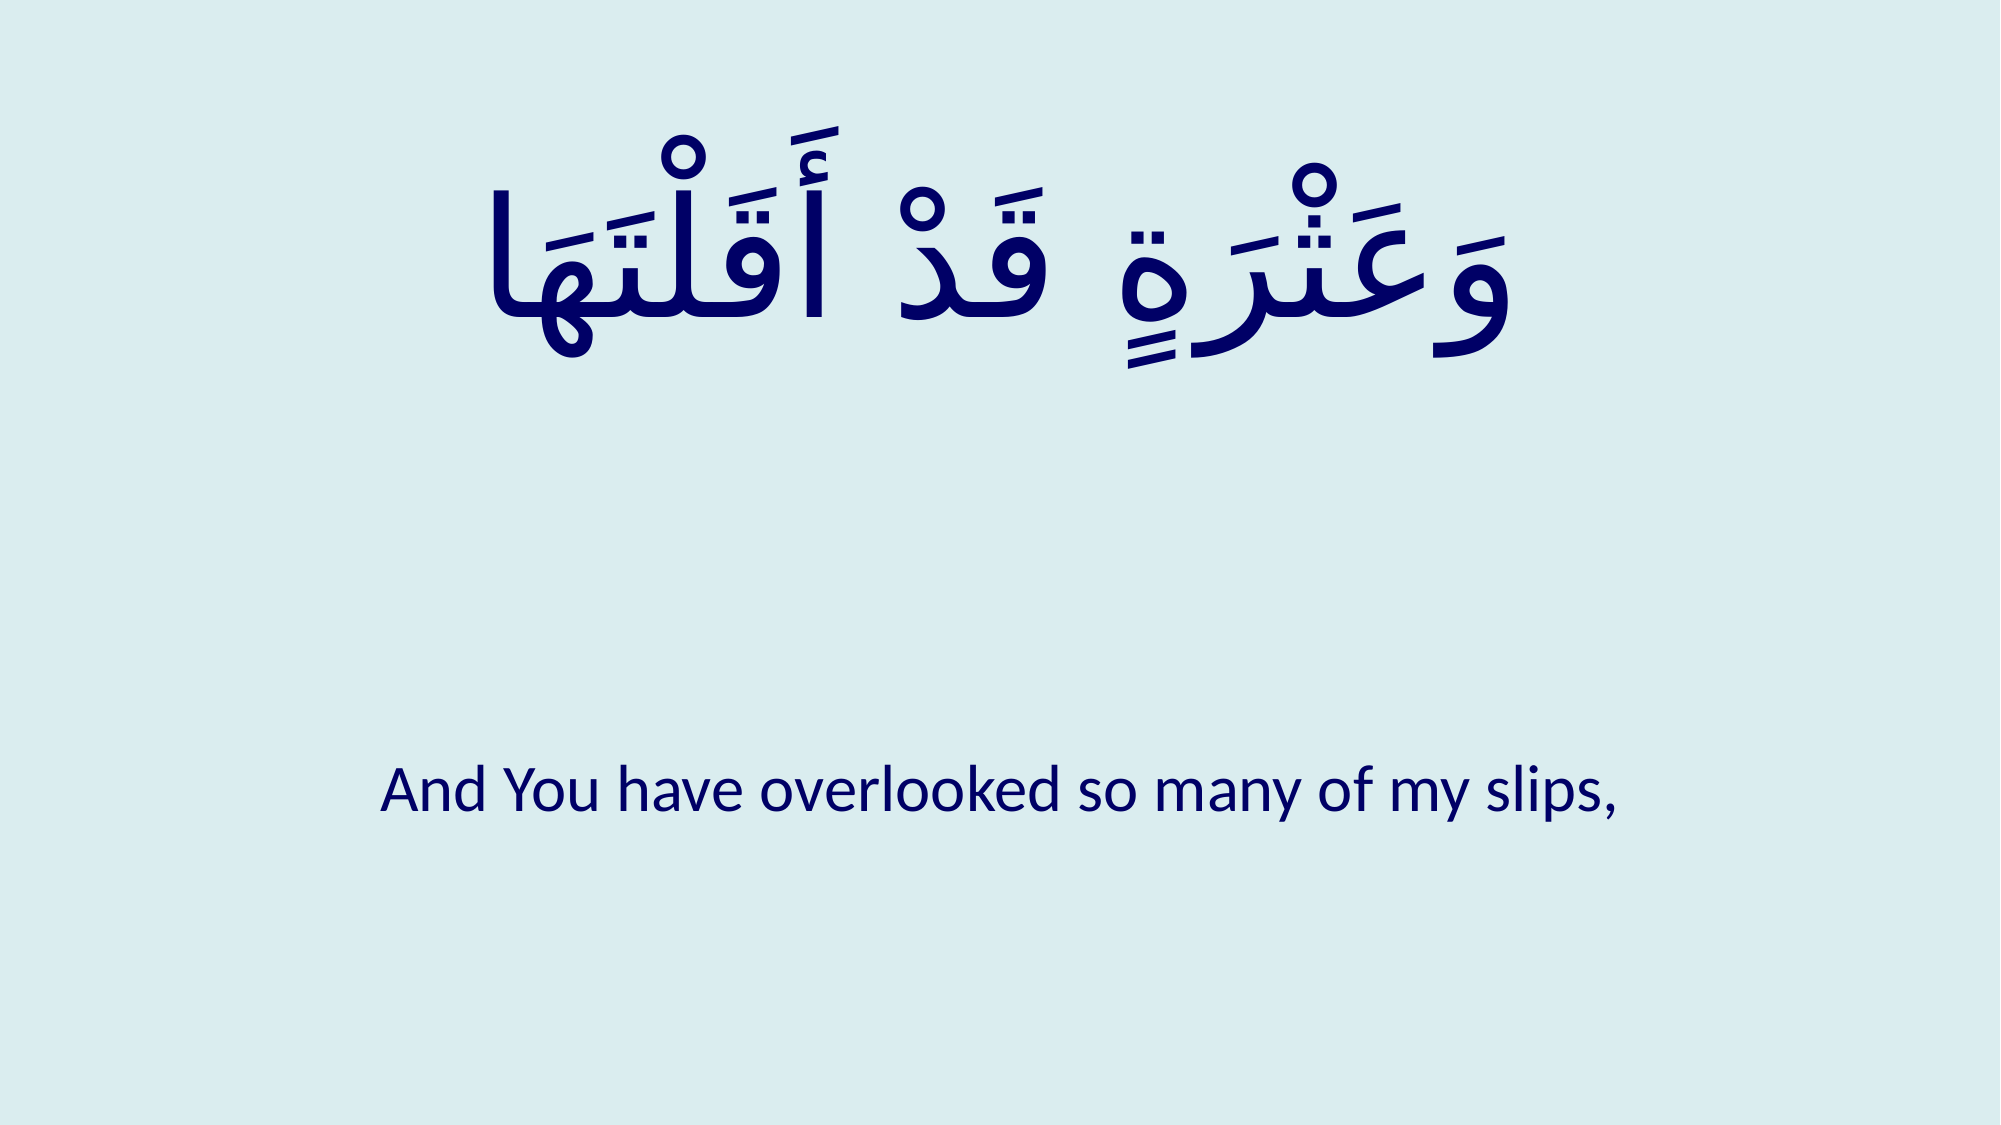

# وَعَثْرَةٍ قَدْ أَقَلْتَهَا
And You have overlooked so many of my slips,